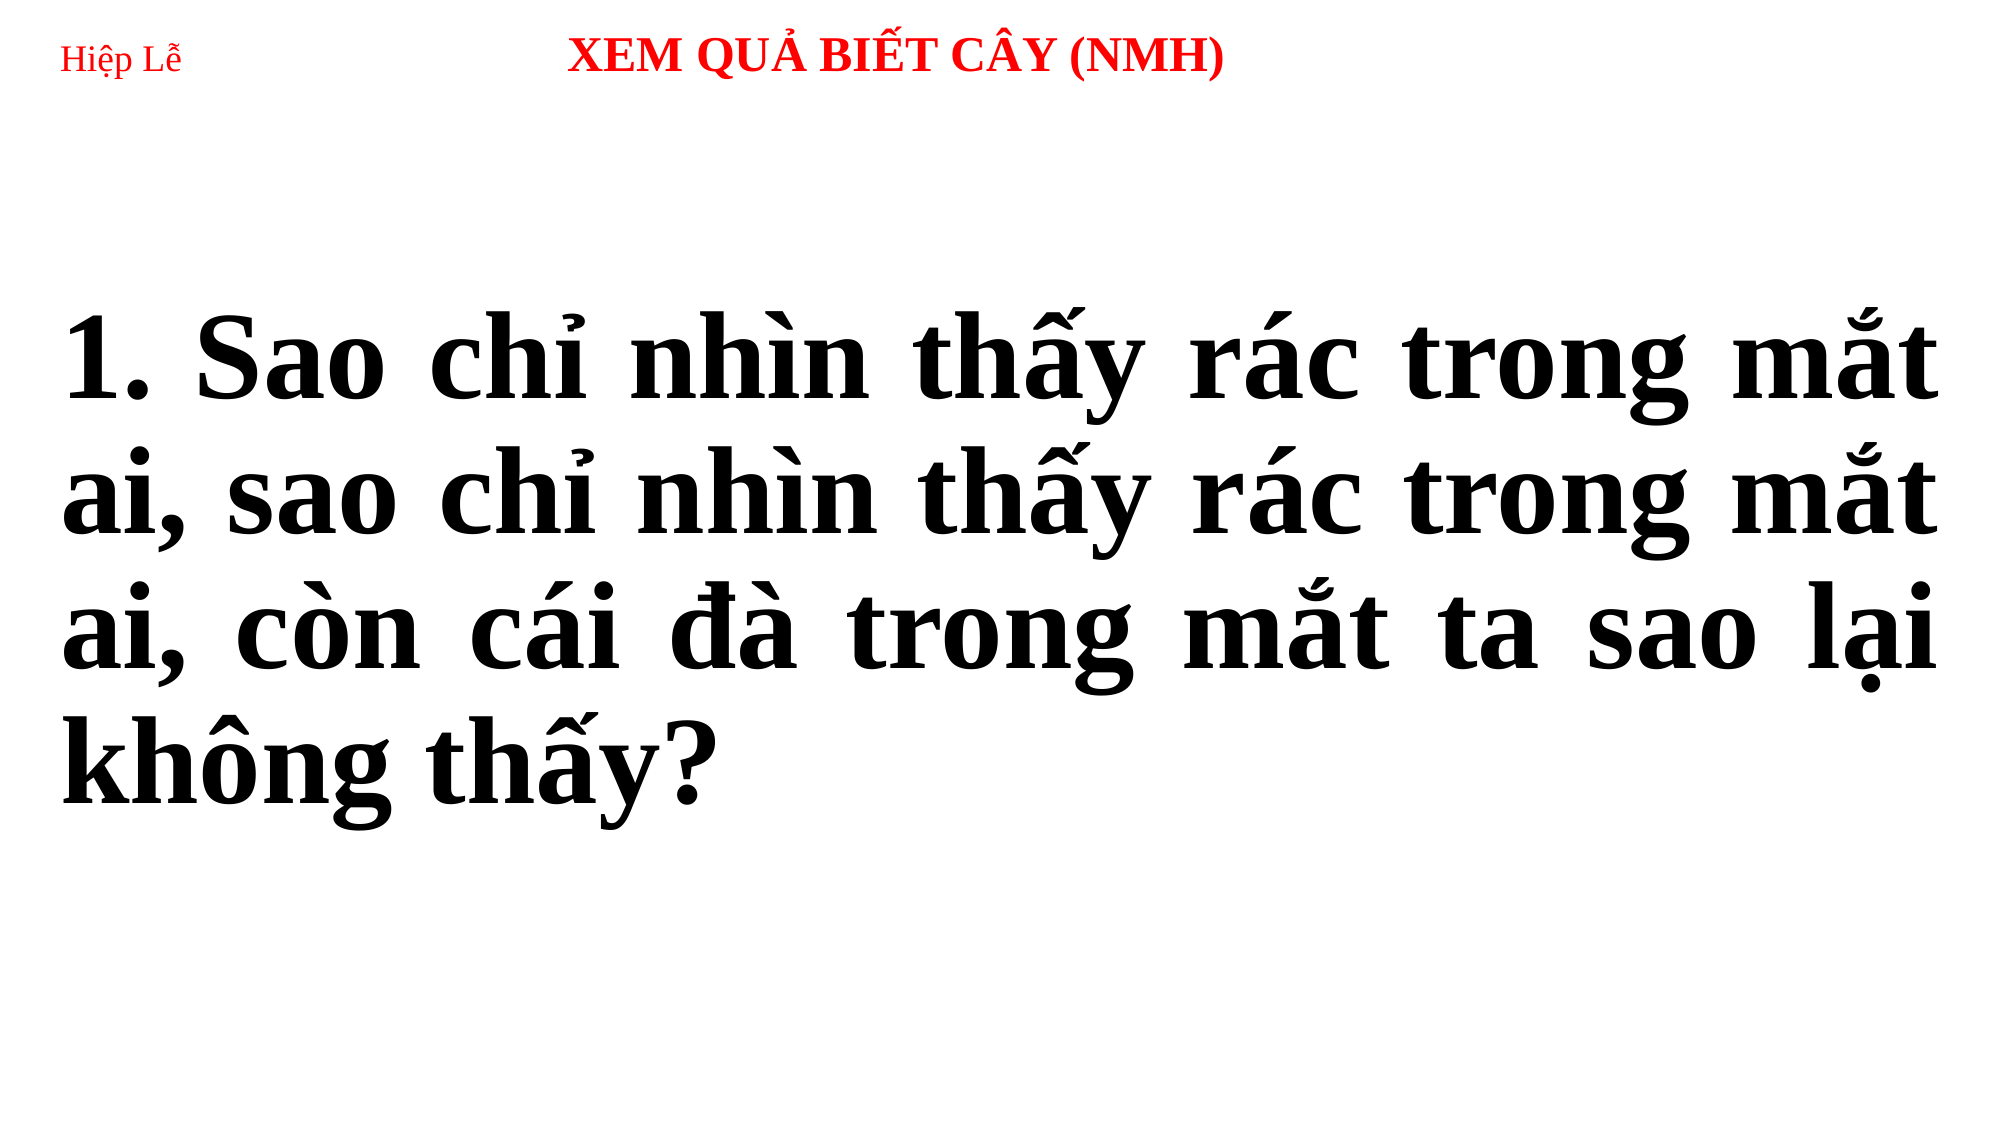

# Hiệp Lễ                    	      XEM QUẢ BIẾT CÂY (NMH)
1. Sao chỉ nhìn thấy rác trong mắt ai, sao chỉ nhìn thấy rác trong mắt ai, còn cái đà trong mắt ta sao lại không thấy?